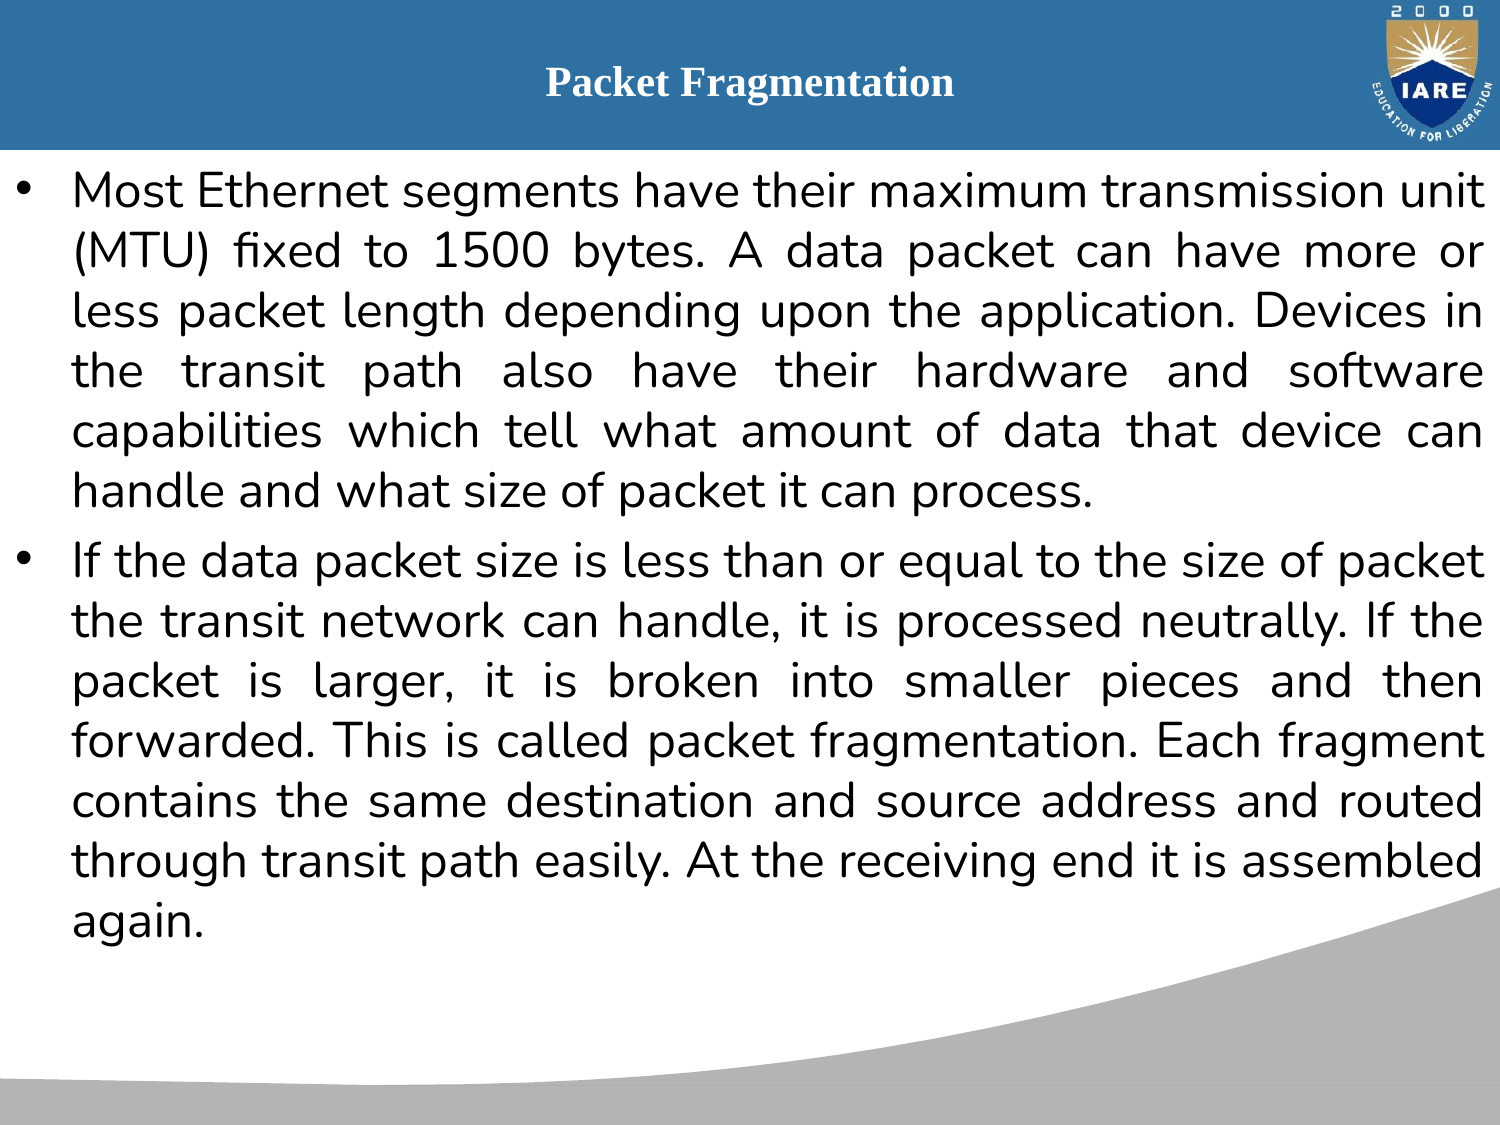

# Packet Fragmentation
Most Ethernet segments have their maximum transmission unit (MTU) fixed to 1500 bytes. A data packet can have more or less packet length depending upon the application. Devices in the transit path also have their hardware and software capabilities which tell what amount of data that device can handle and what size of packet it can process.
If the data packet size is less than or equal to the size of packet the transit network can handle, it is processed neutrally. If the packet is larger, it is broken into smaller pieces and then forwarded. This is called packet fragmentation. Each fragment contains the same destination and source address and routed through transit path easily. At the receiving end it is assembled again.